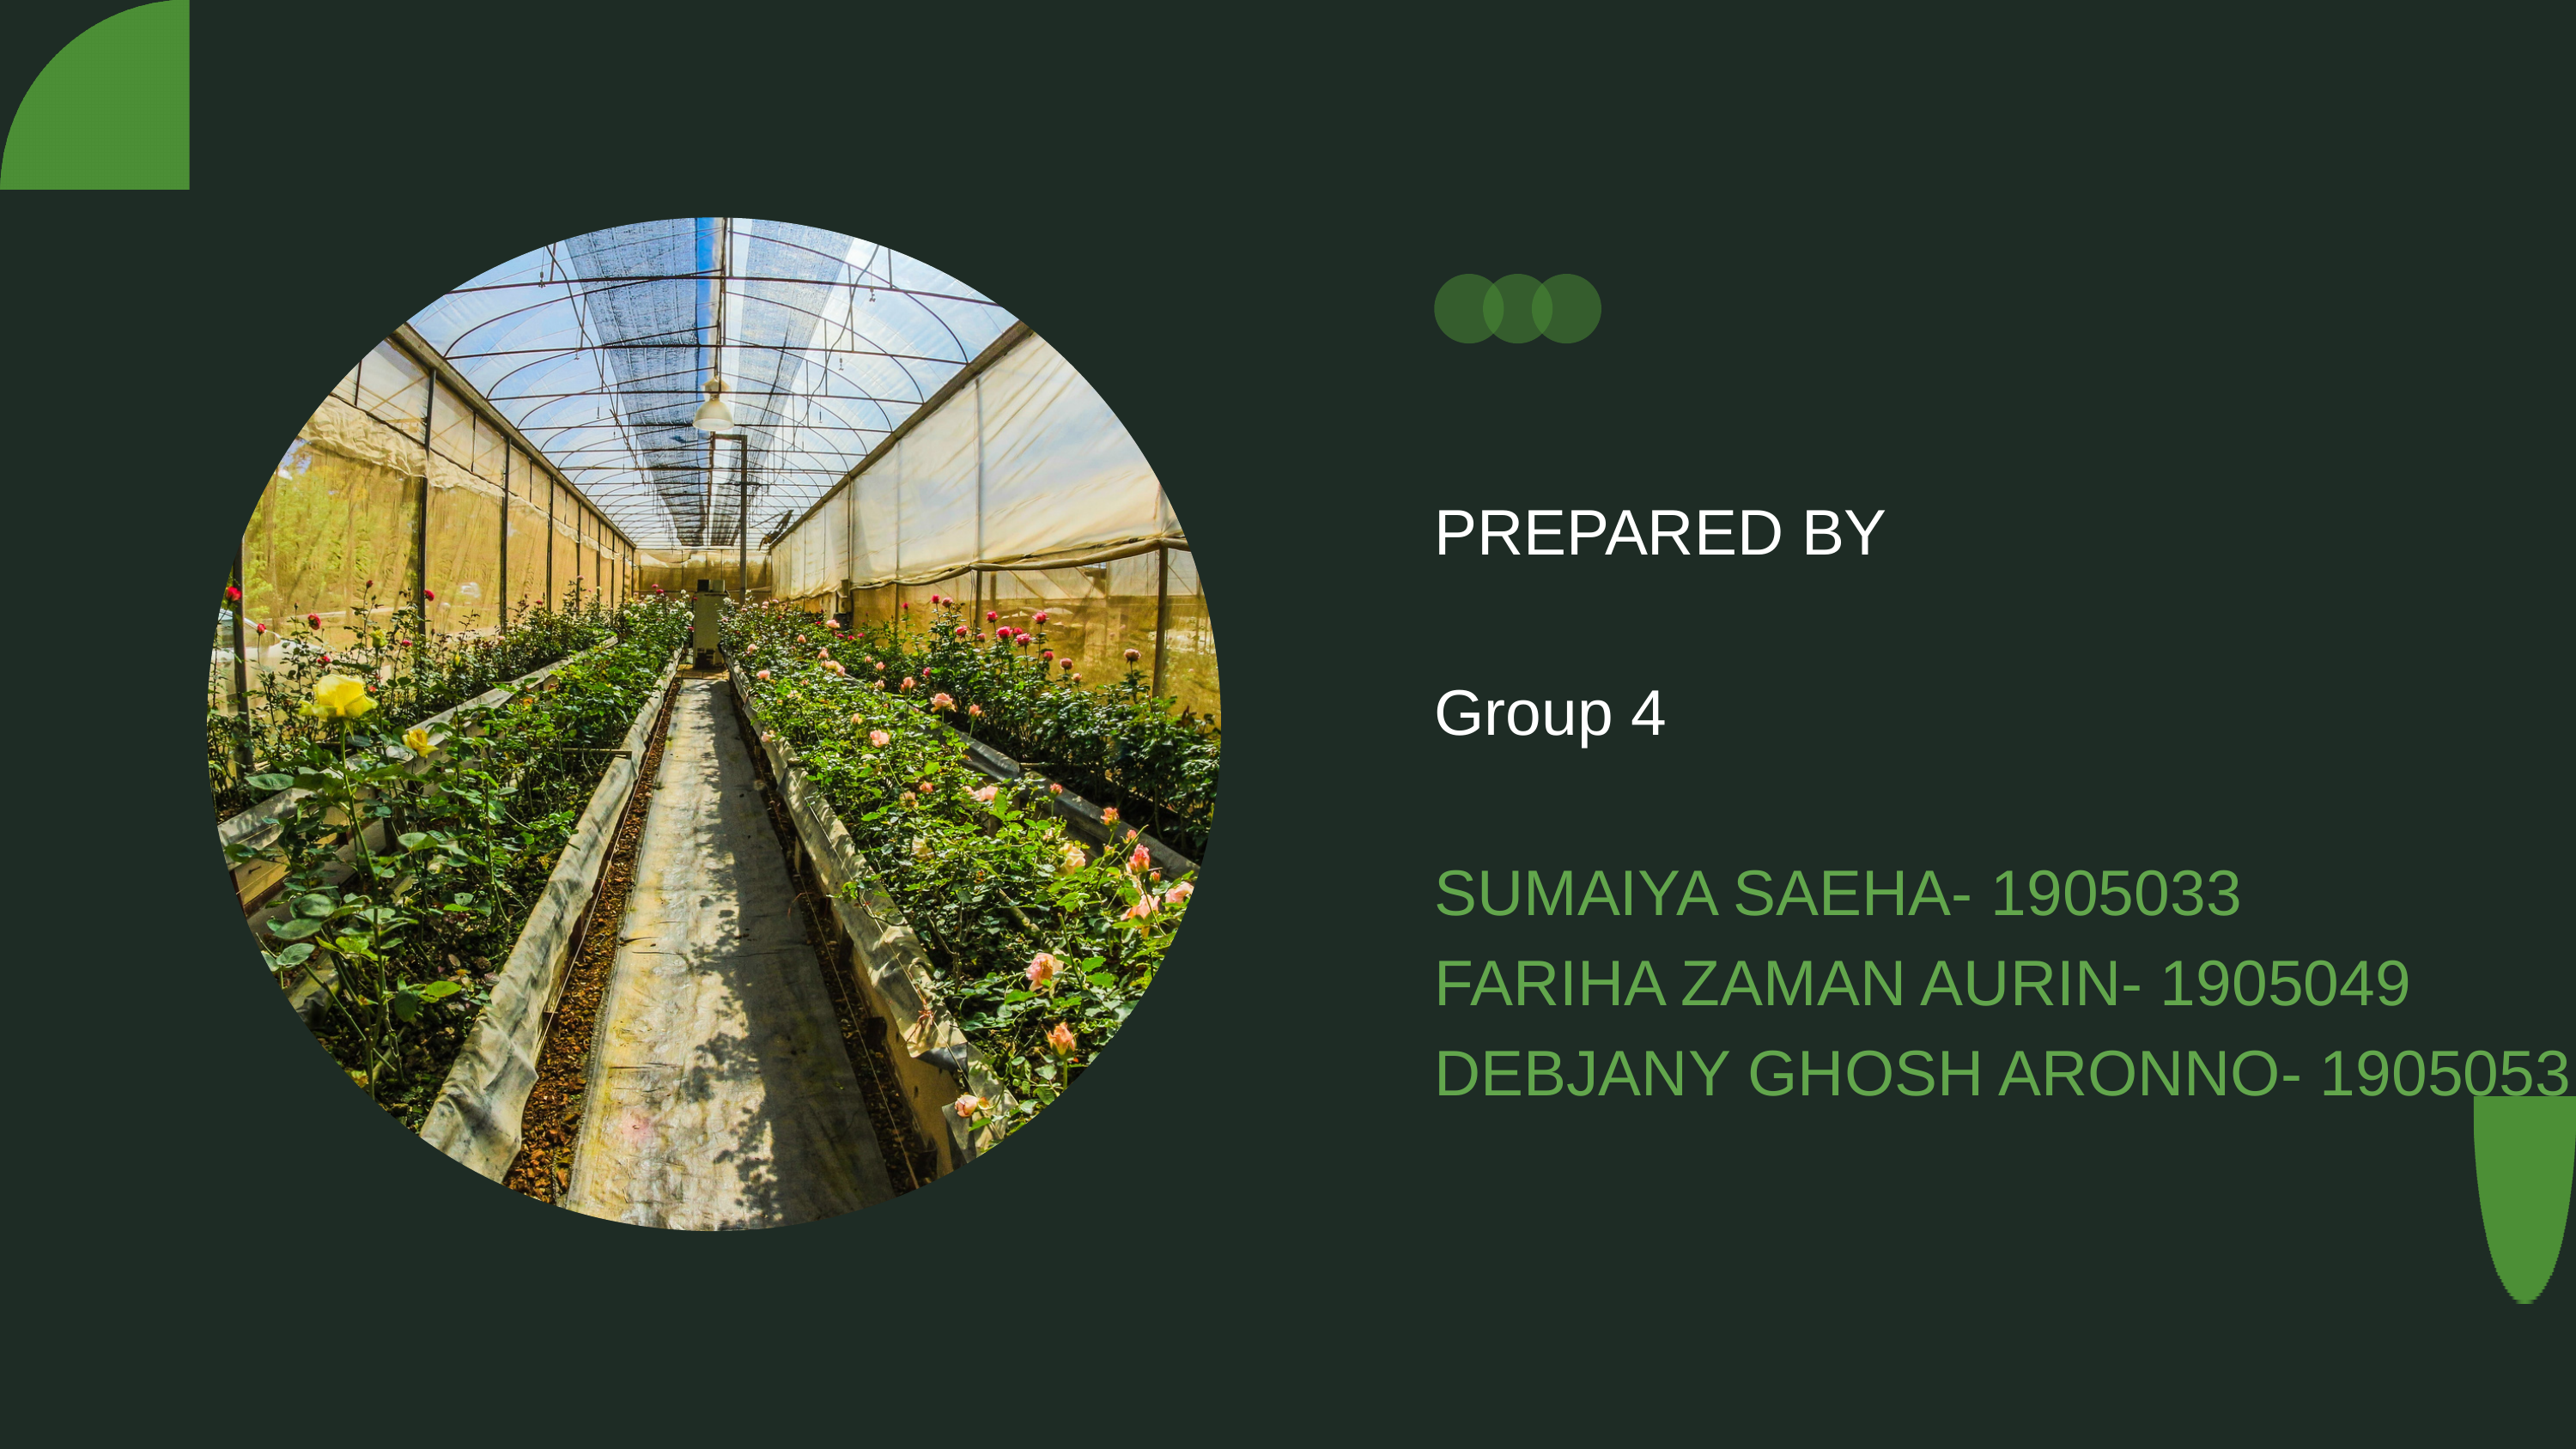

PREPARED BY

Group 4

SUMAIYA SAEHA- 1905033
FARIHA ZAMAN AURIN- 1905049
DEBJANY GHOSH ARONNO- 1905053